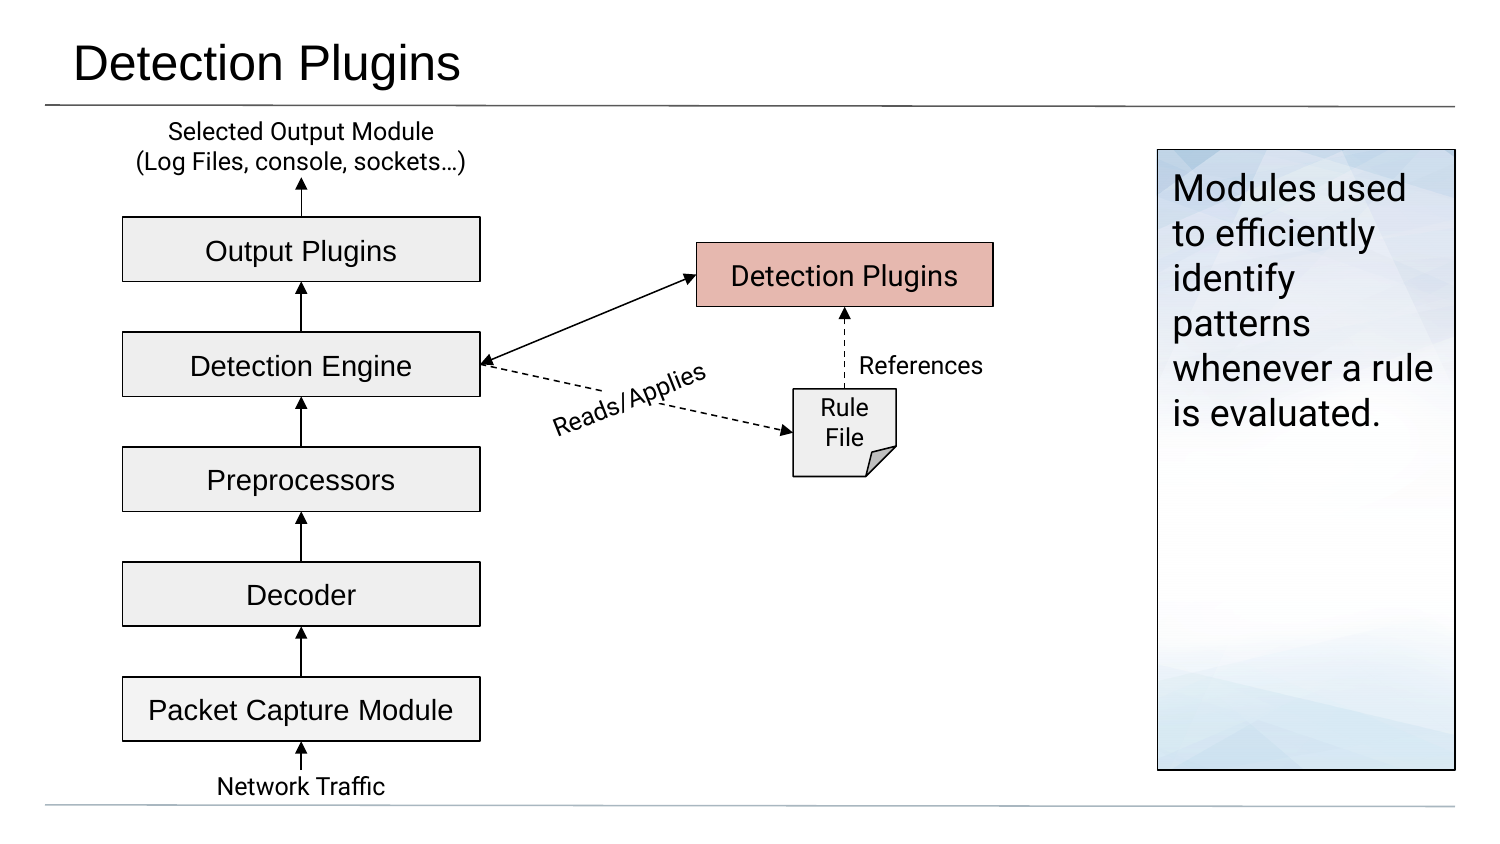

# Detection Plugins
Selected Output Module
(Log Files, console, sockets…)
Modules used to efficiently identify patterns whenever a rule is evaluated.
Output Plugins
Detection Plugins
Detection Engine
References
Reads/Applies
Rule File
Preprocessors
Decoder
Packet Capture Module
Network Traffic